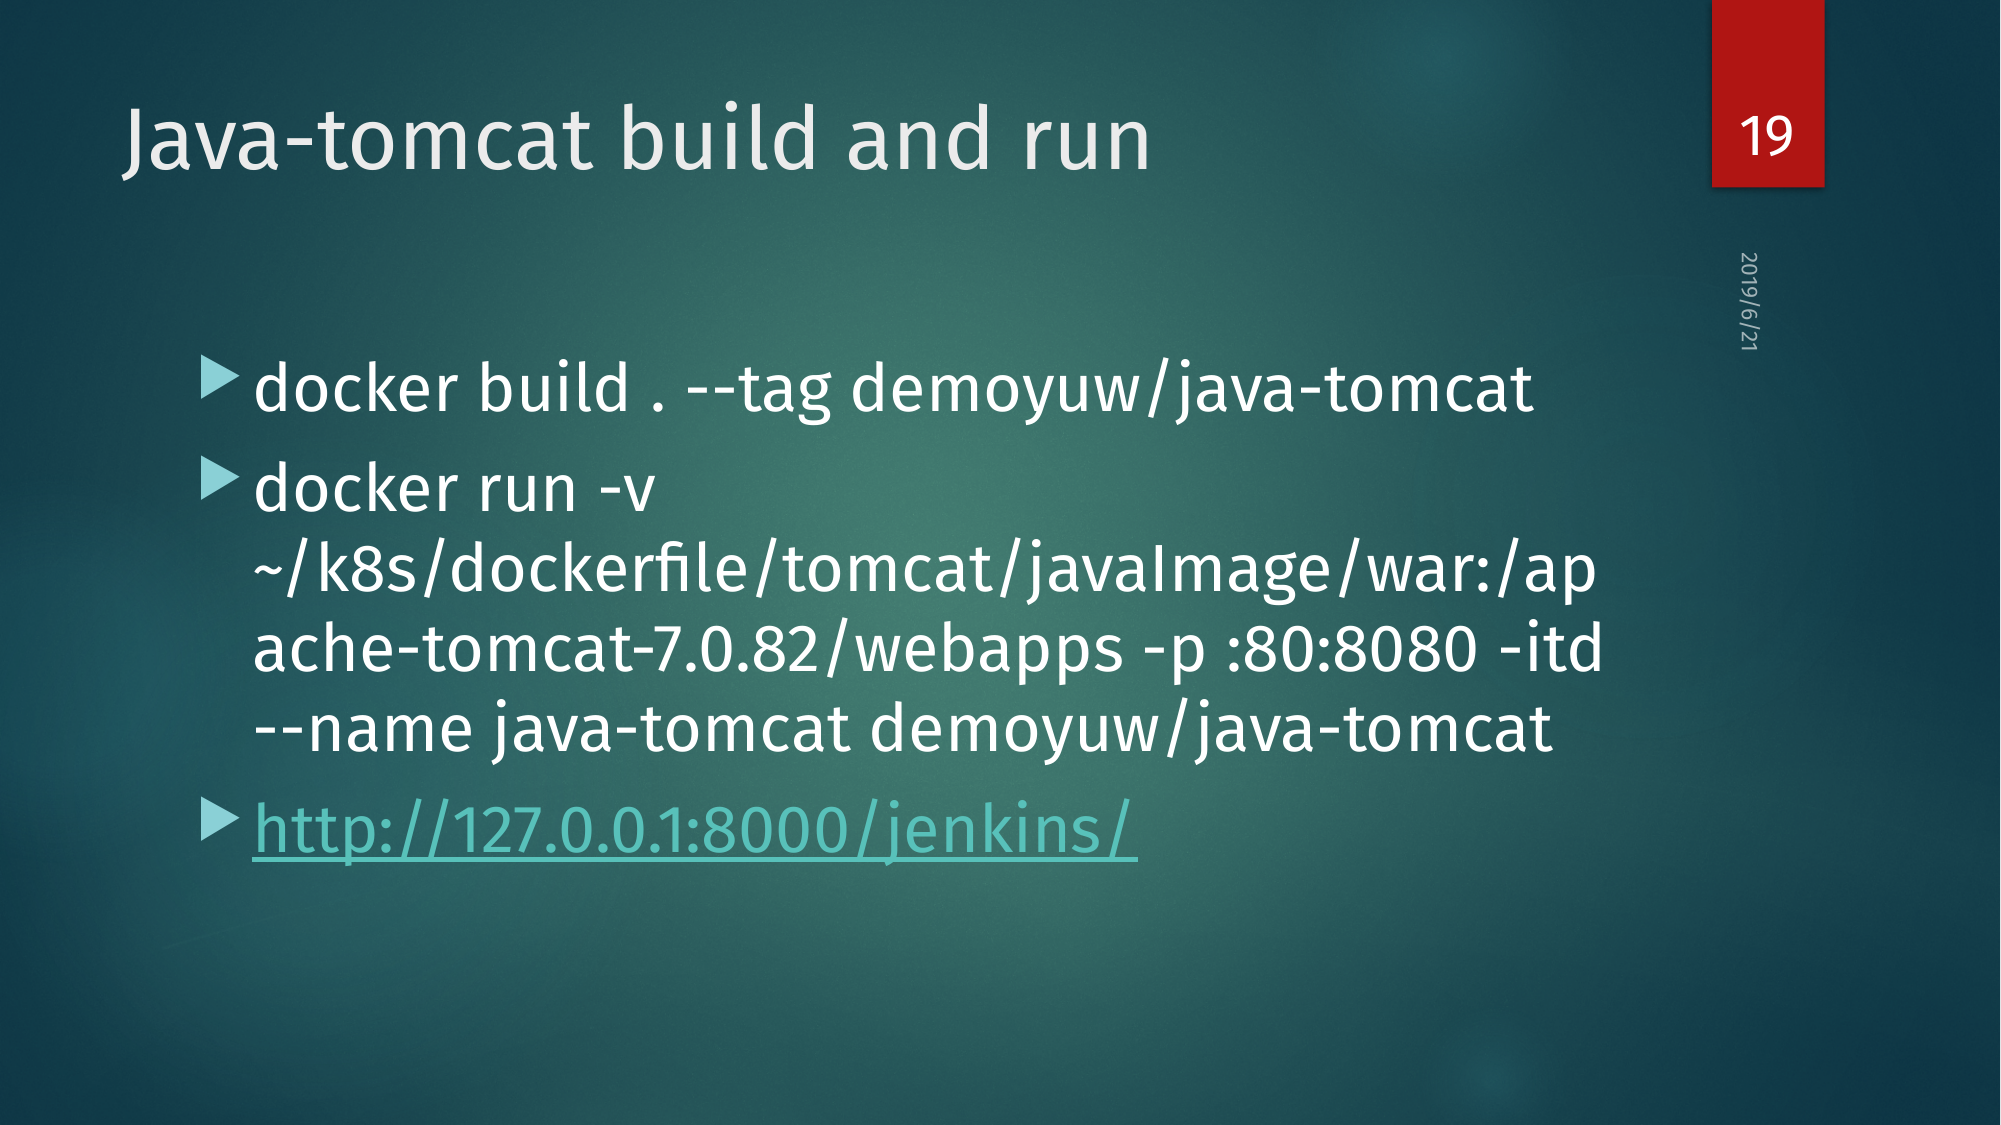

19
# Java-tomcat build and run
2019/6/21
docker build . --tag demoyuw/java-tomcat
docker run -v ~/k8s/dockerfile/tomcat/javaImage/war:/apache-tomcat-7.0.82/webapps -p :80:8080 -itd --name java-tomcat demoyuw/java-tomcat
http://127.0.0.1:8000/jenkins/